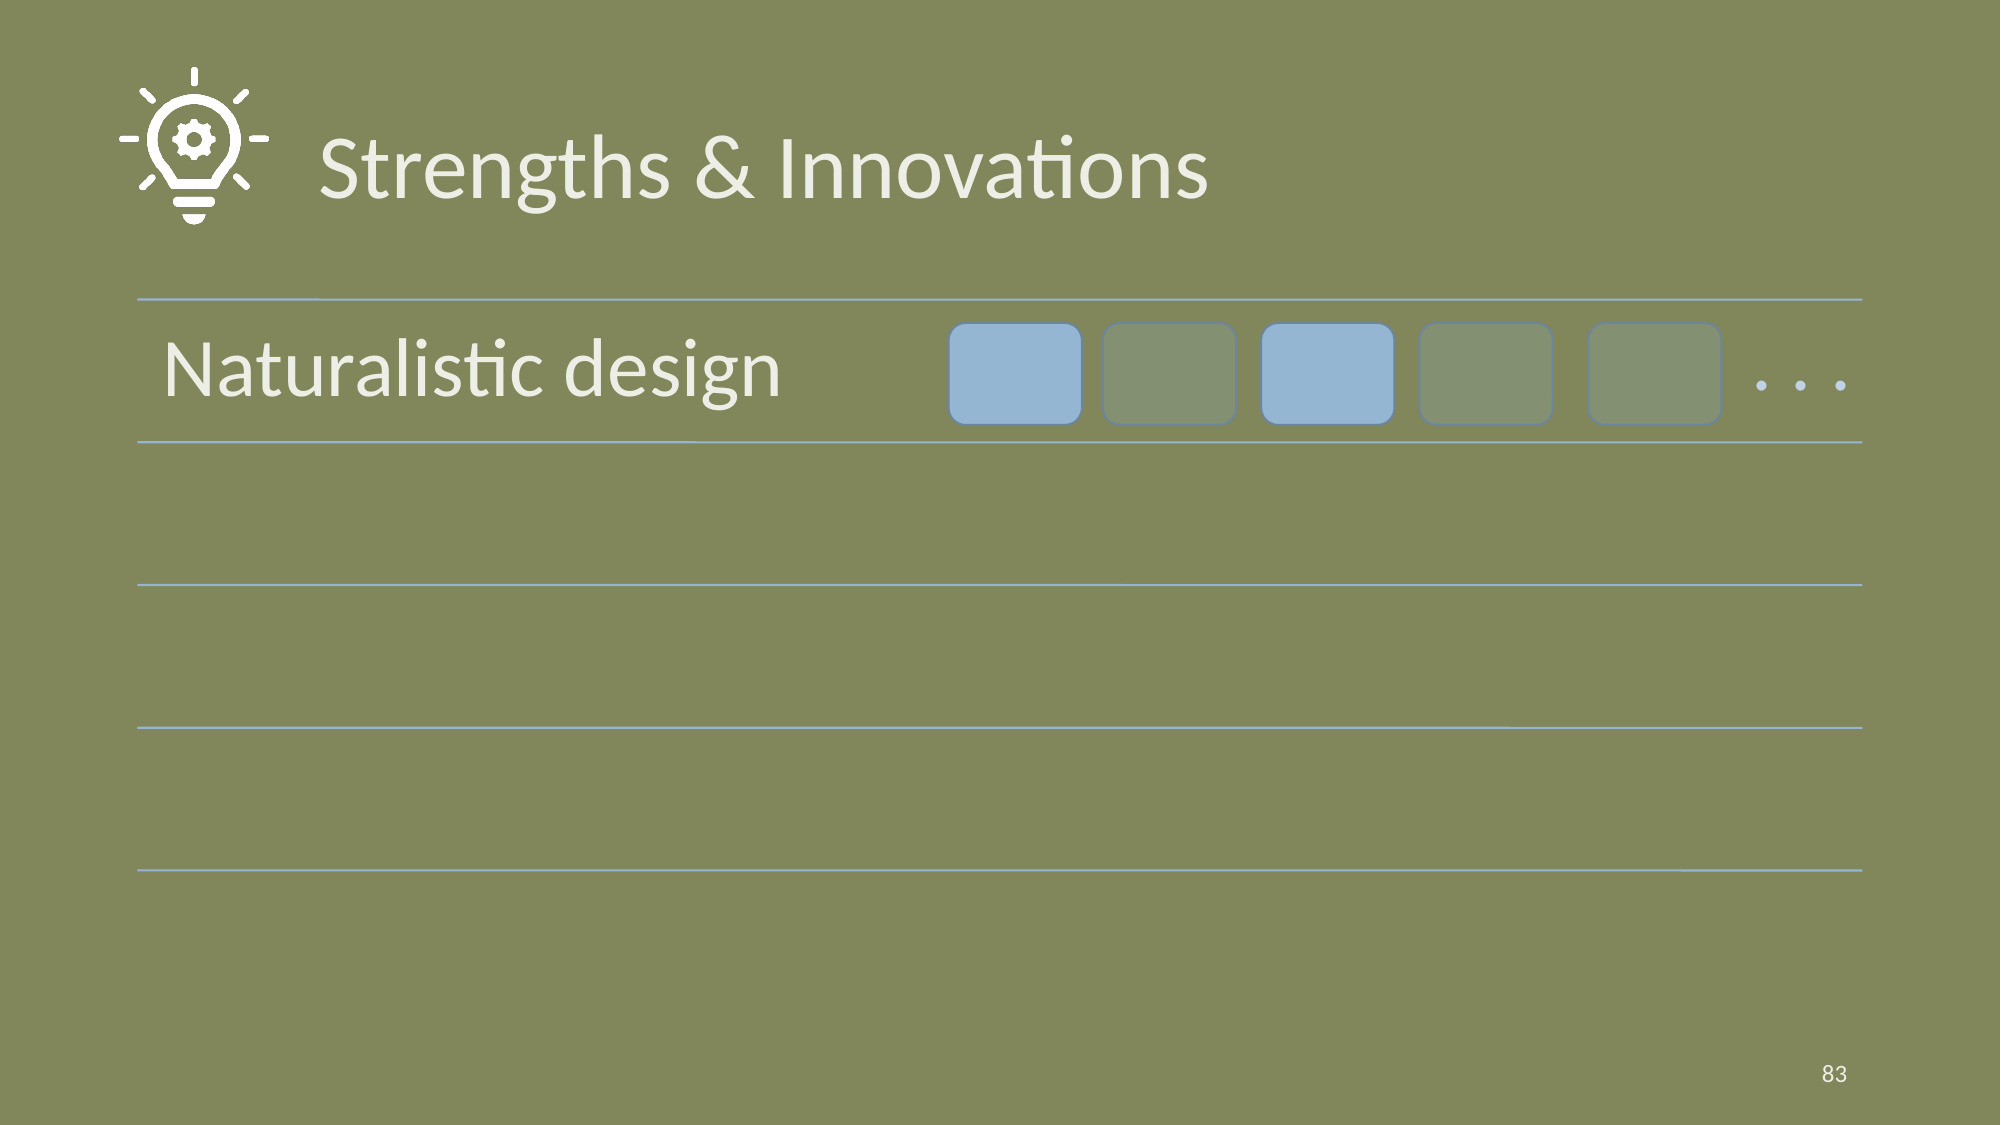

# Strengths & Innovations
Naturalistic design

. . .

83